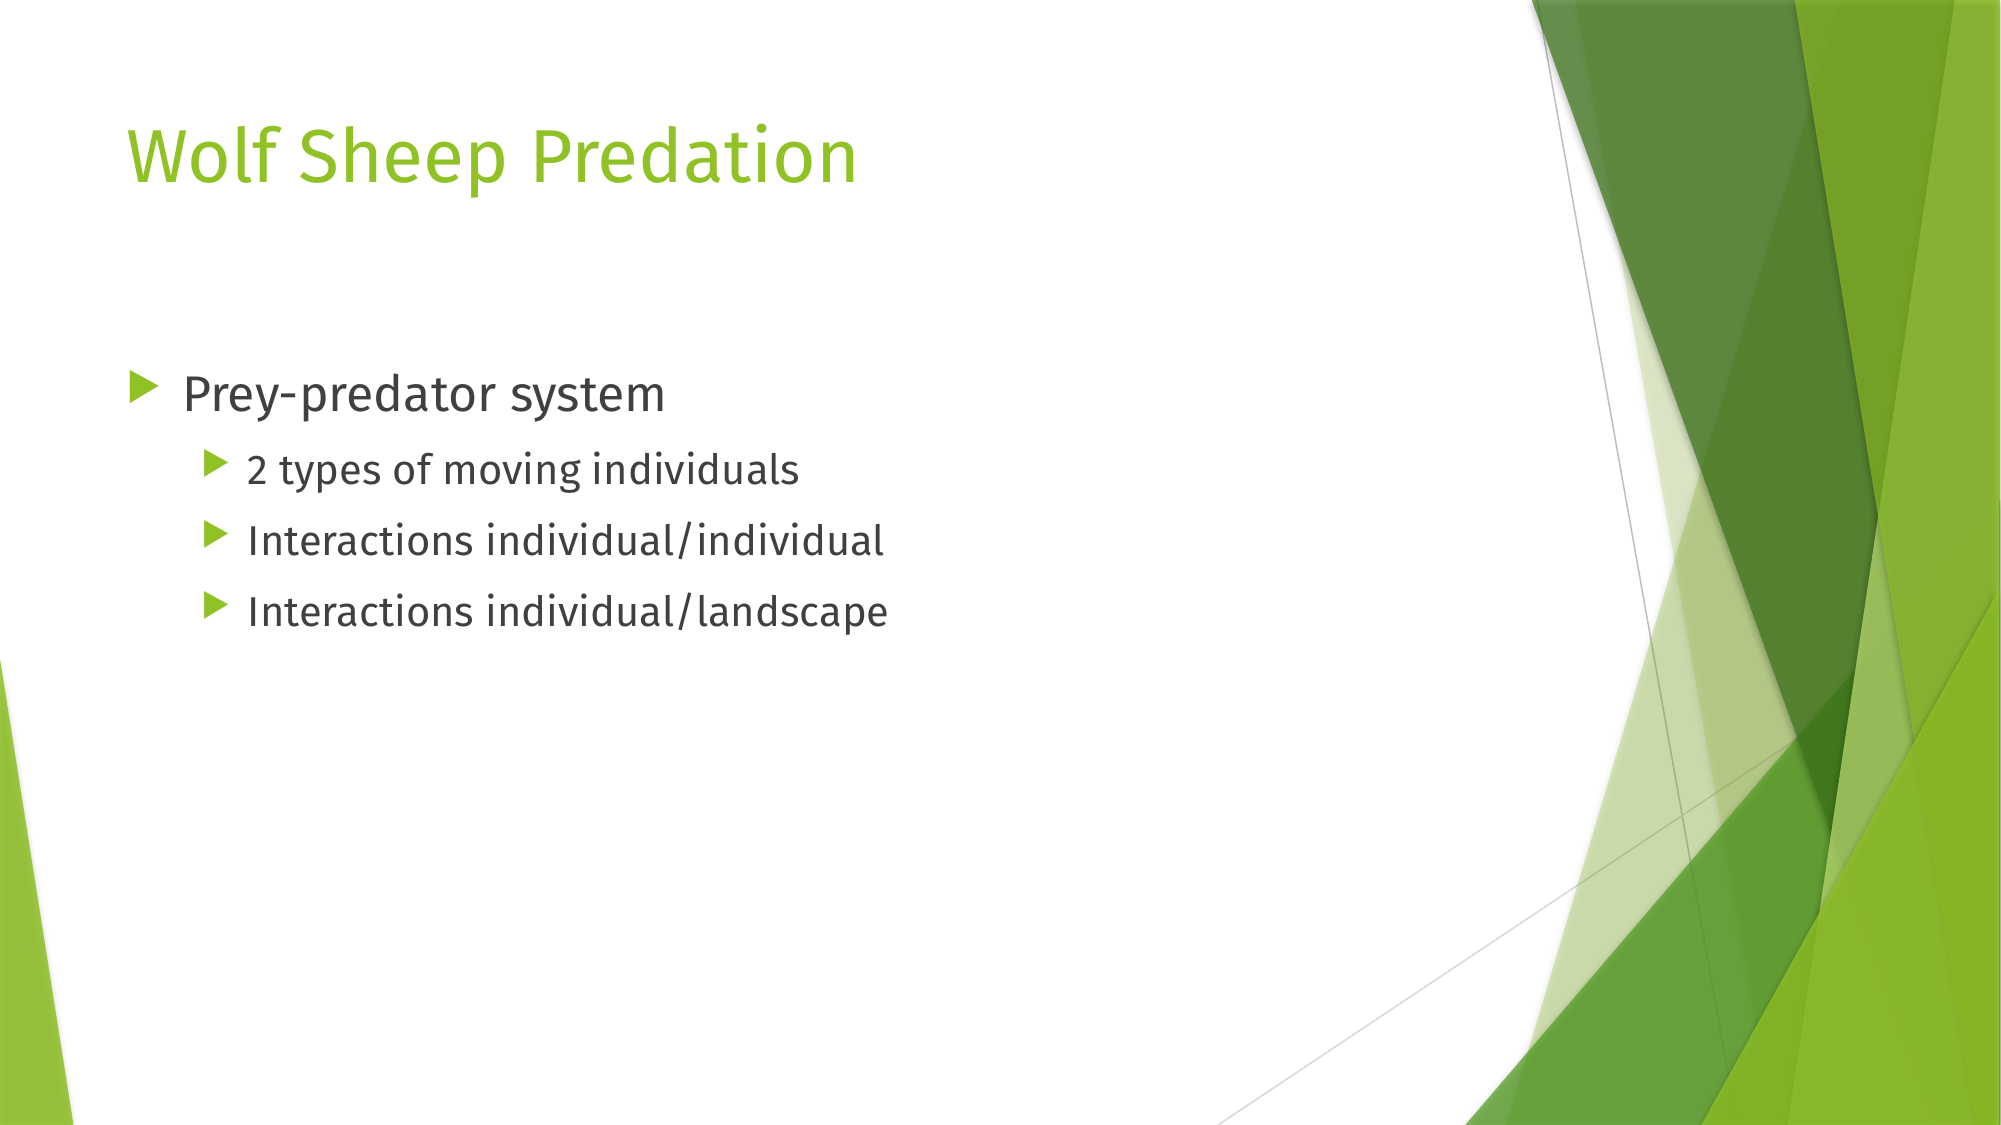

# Wolf Sheep Predation
Prey-predator system
2 types of moving individuals
Interactions individual/individual
Interactions individual/landscape